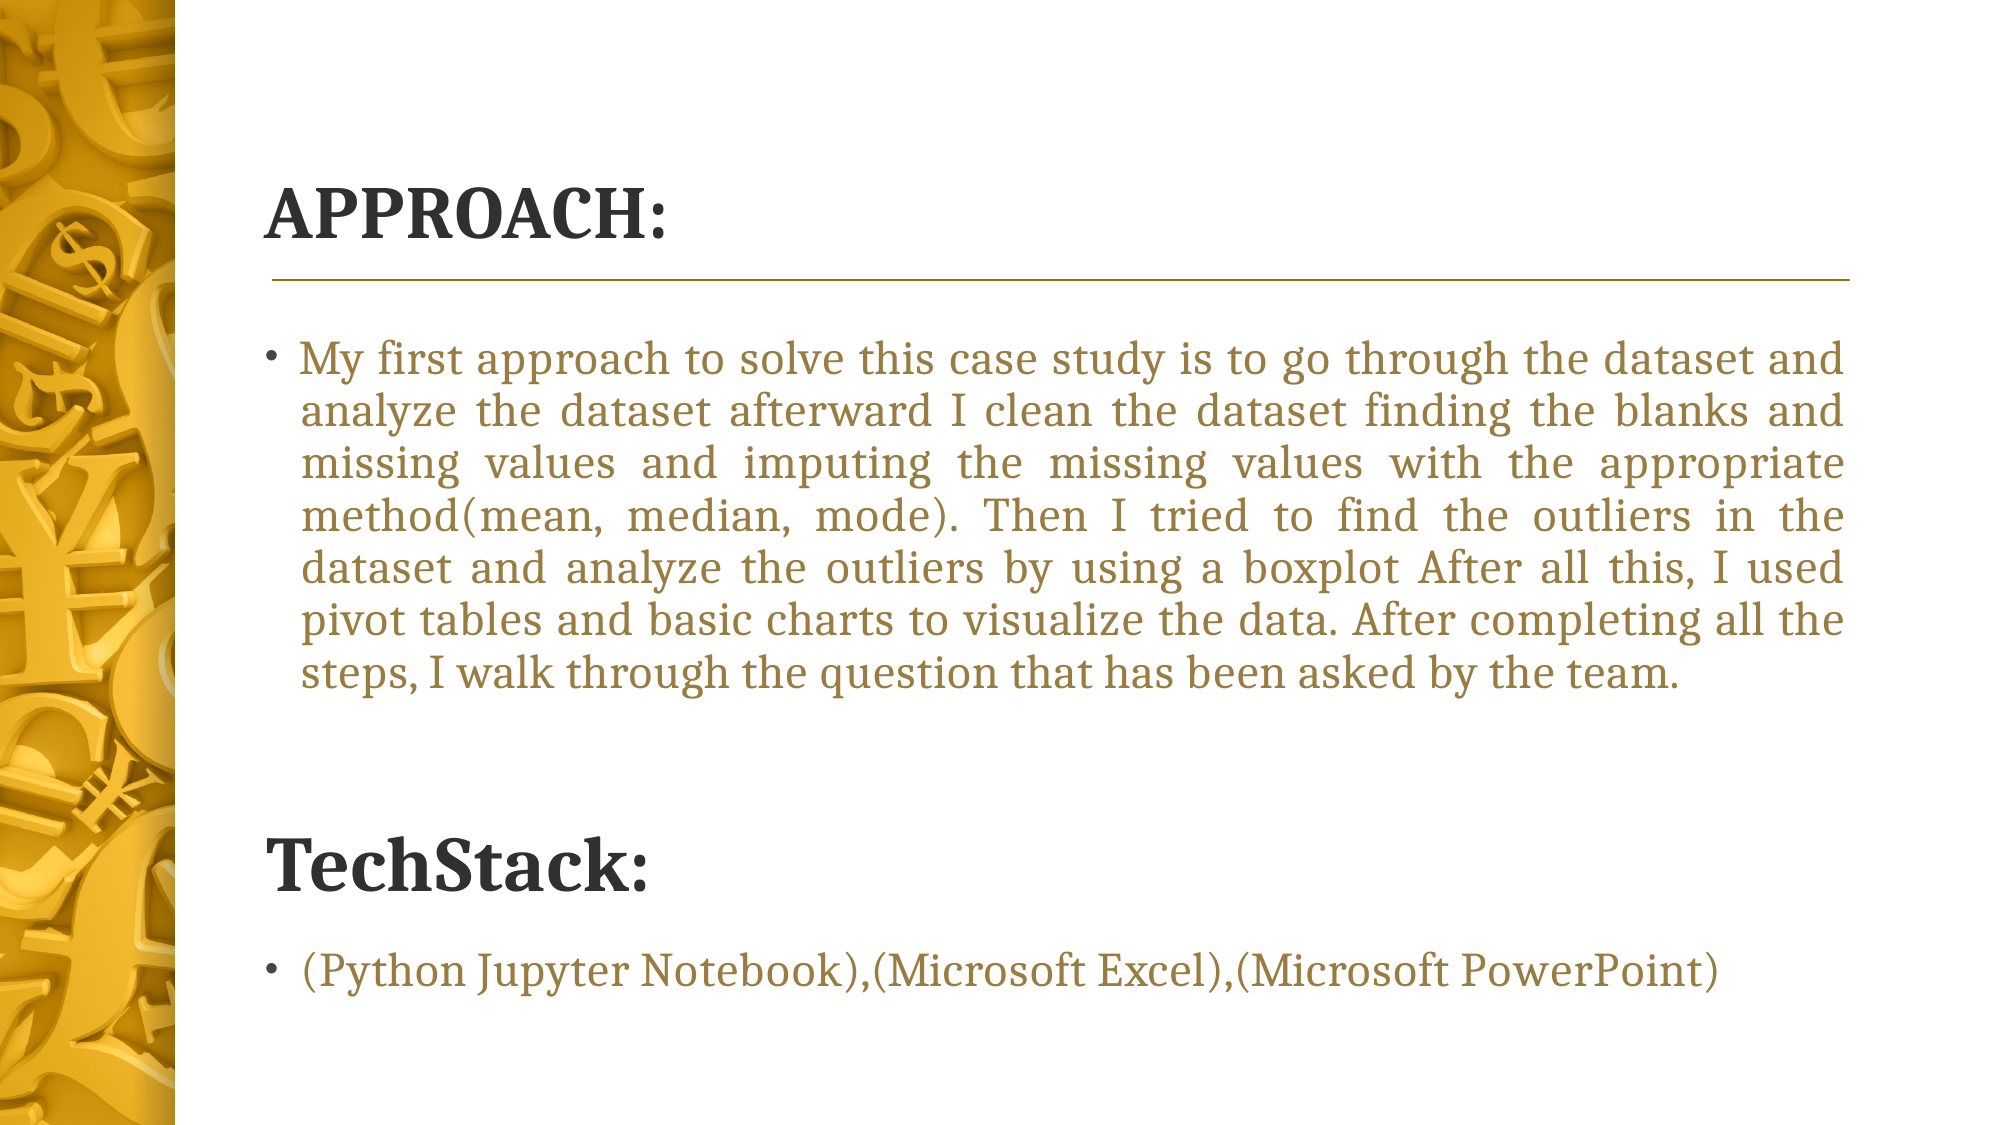

# APPROACH:
My first approach to solve this case study is to go through the dataset and analyze the dataset afterward I clean the dataset finding the blanks and missing values and imputing the missing values with the appropriate method(mean, median, mode). Then I tried to find the outliers in the dataset and analyze the outliers by using a boxplot After all this, I used pivot tables and basic charts to visualize the data. After completing all the steps, I walk through the question that has been asked by the team.

TechStack:
(Python Jupyter Notebook),(Microsoft Excel),(Microsoft PowerPoint)